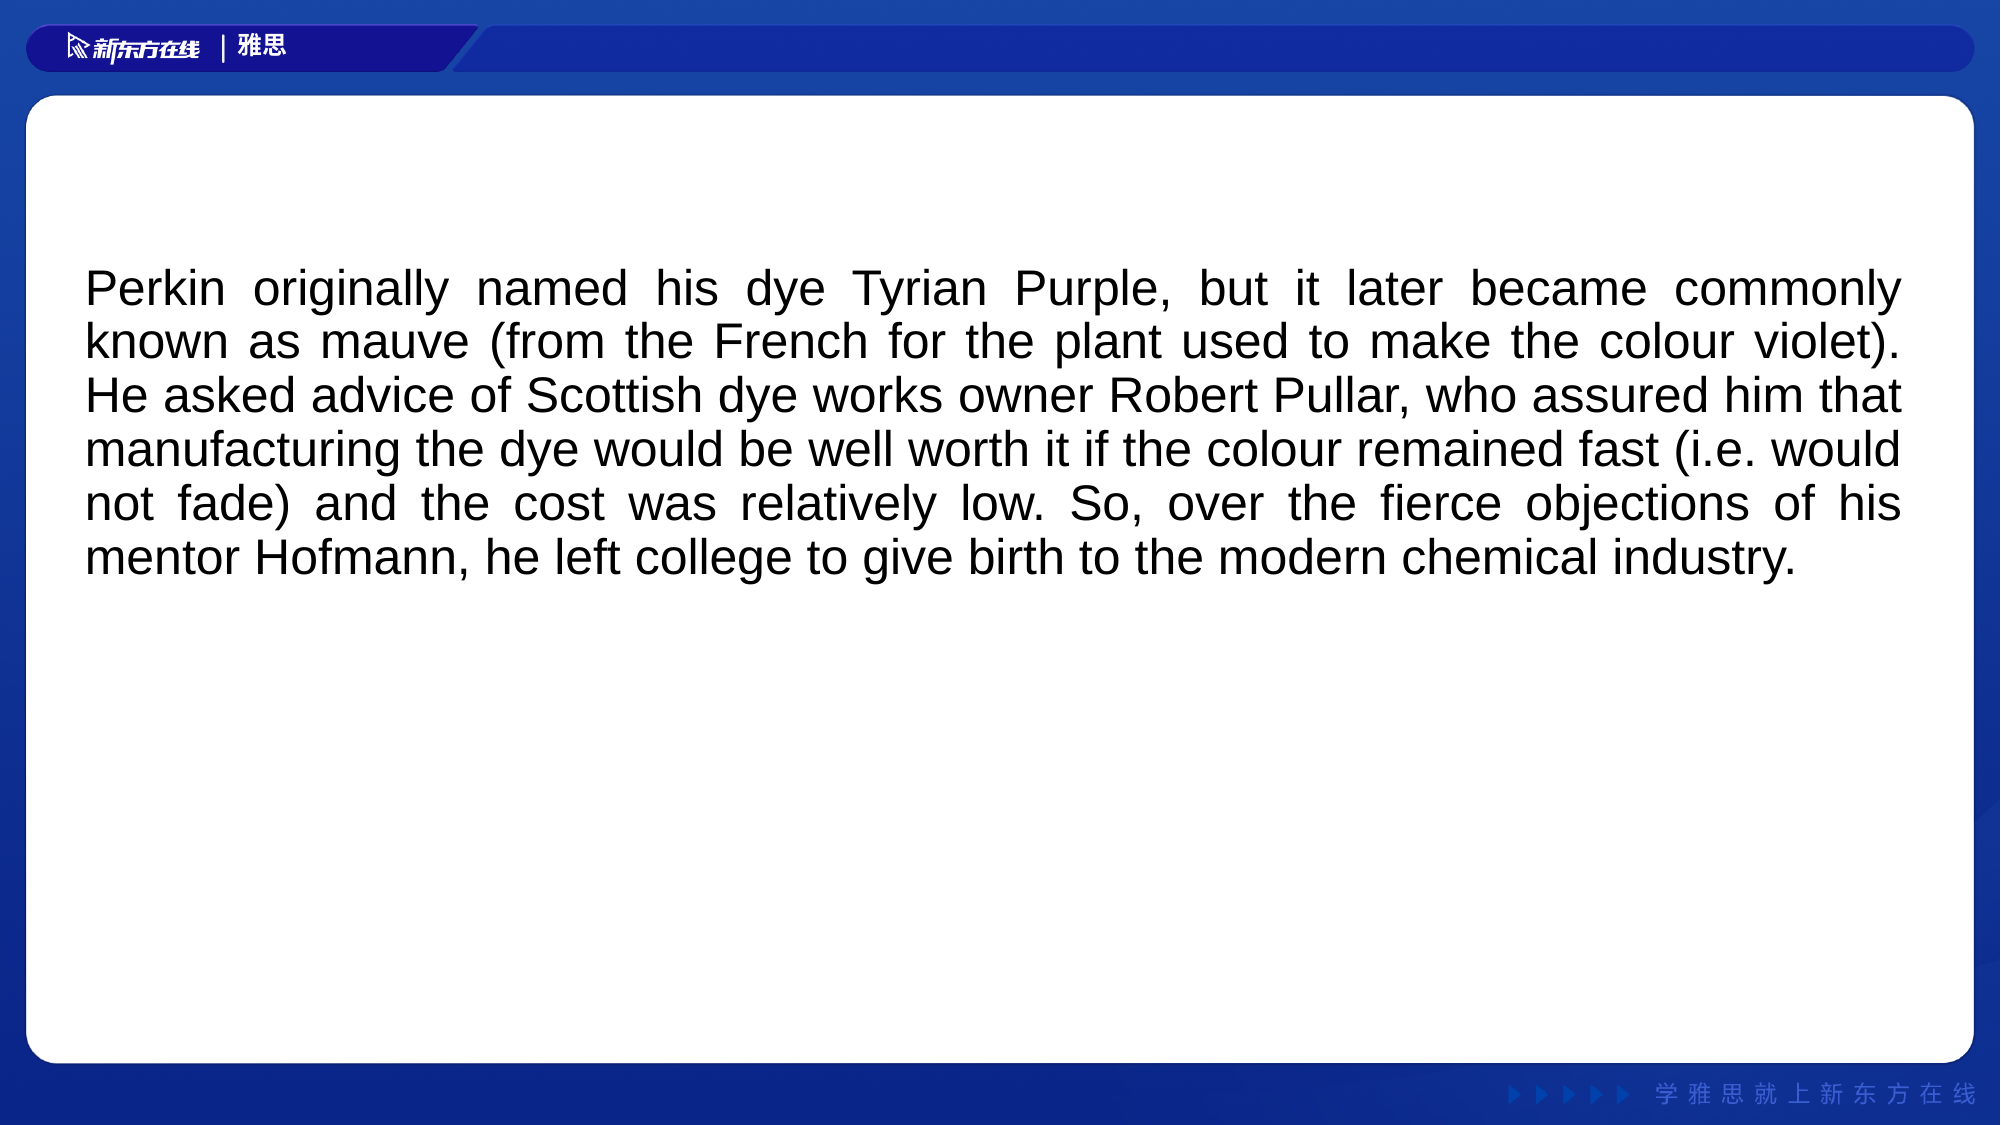

Perkin originally named his dye Tyrian Purple, but it later became commonly known as mauve (from the French for the plant used to make the colour violet). He asked advice of Scottish dye works owner Robert Pullar, who assured him that manufacturing the dye would be well worth it if the colour remained fast (i.e. would not fade) and the cost was relatively low. So, over the fierce objections of his mentor Hofmann, he left college to give birth to the modern chemical industry.